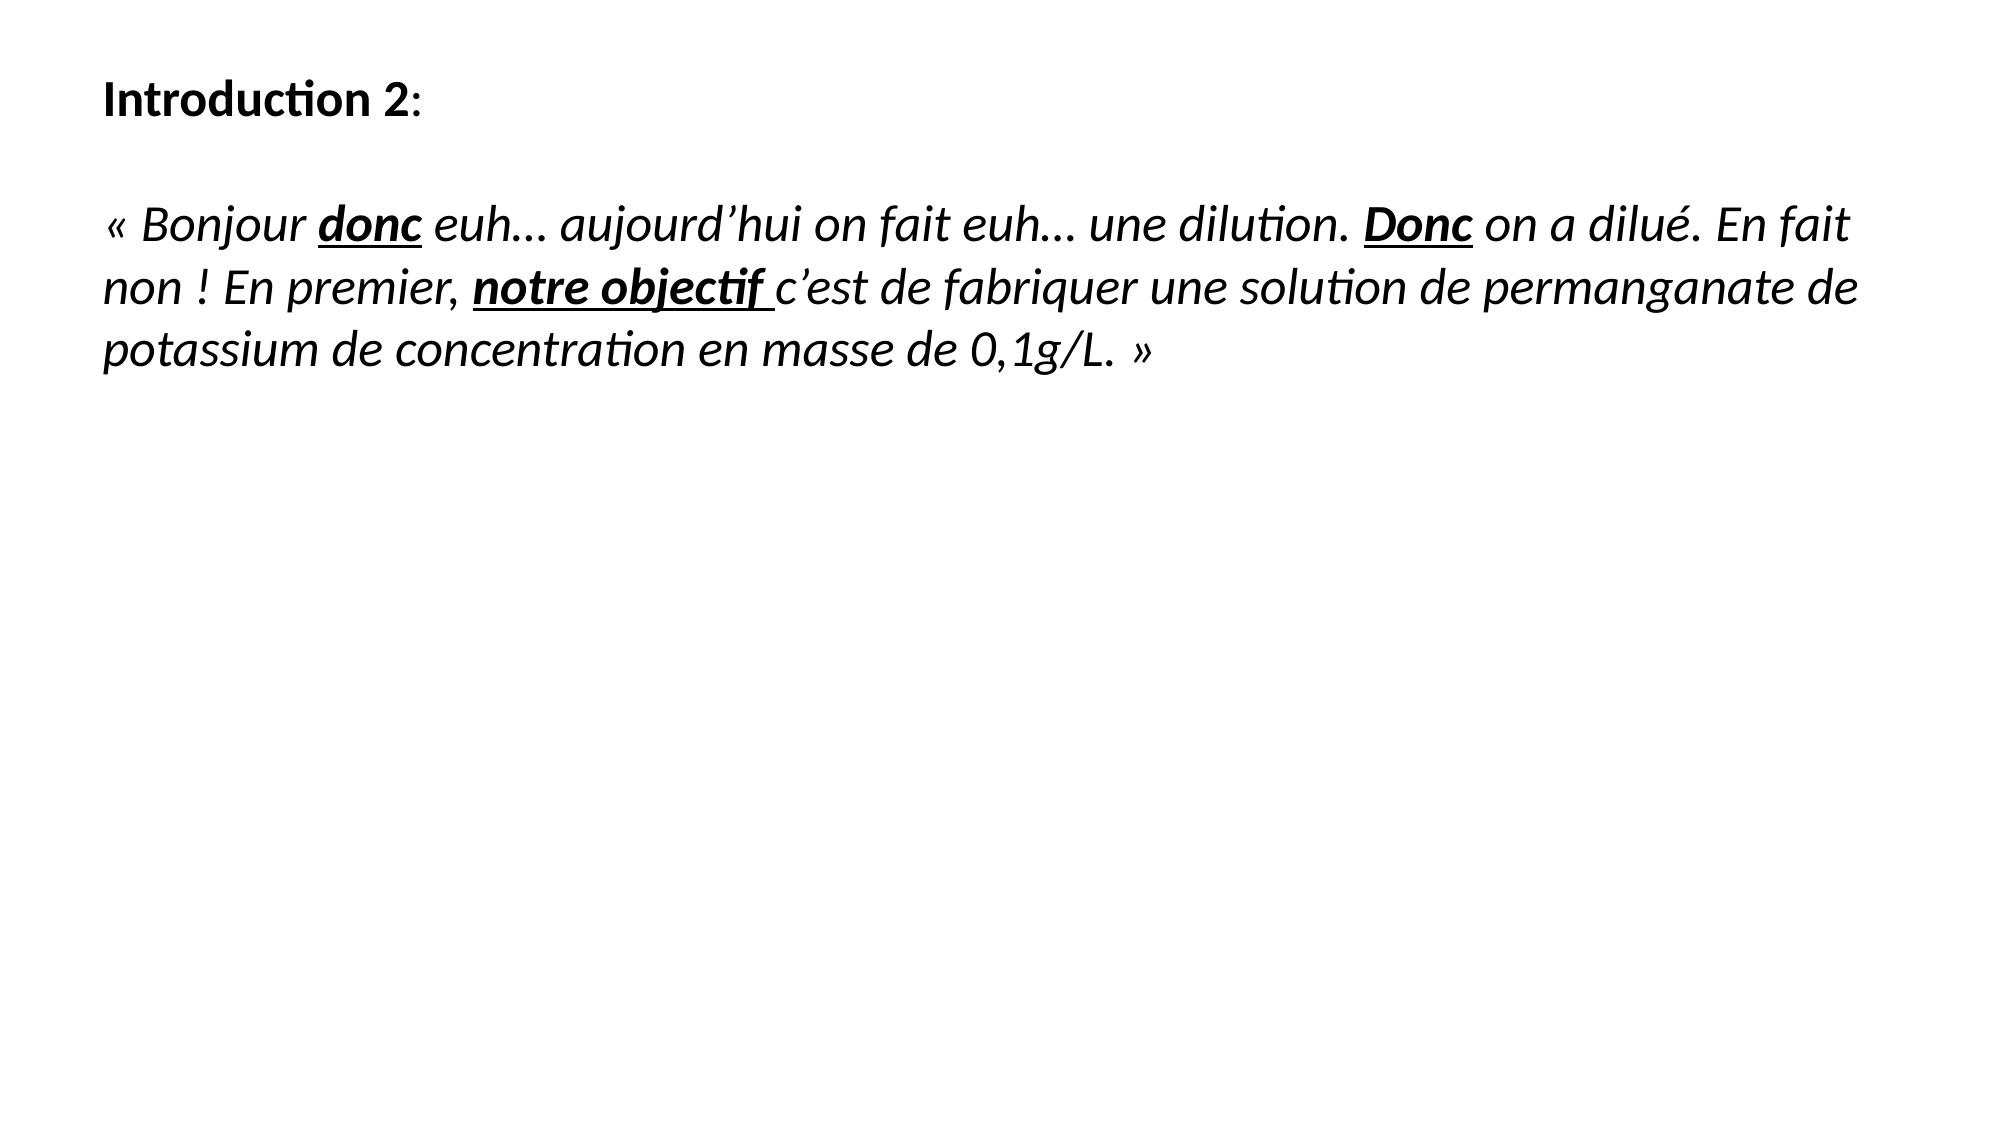

Introduction 2:

« Bonjour donc euh… aujourd’hui on fait euh… une dilution. Donc on a dilué. En fait non ! En premier, notre objectif c’est de fabriquer une solution de permanganate de potassium de concentration en masse de 0,1g/L. »